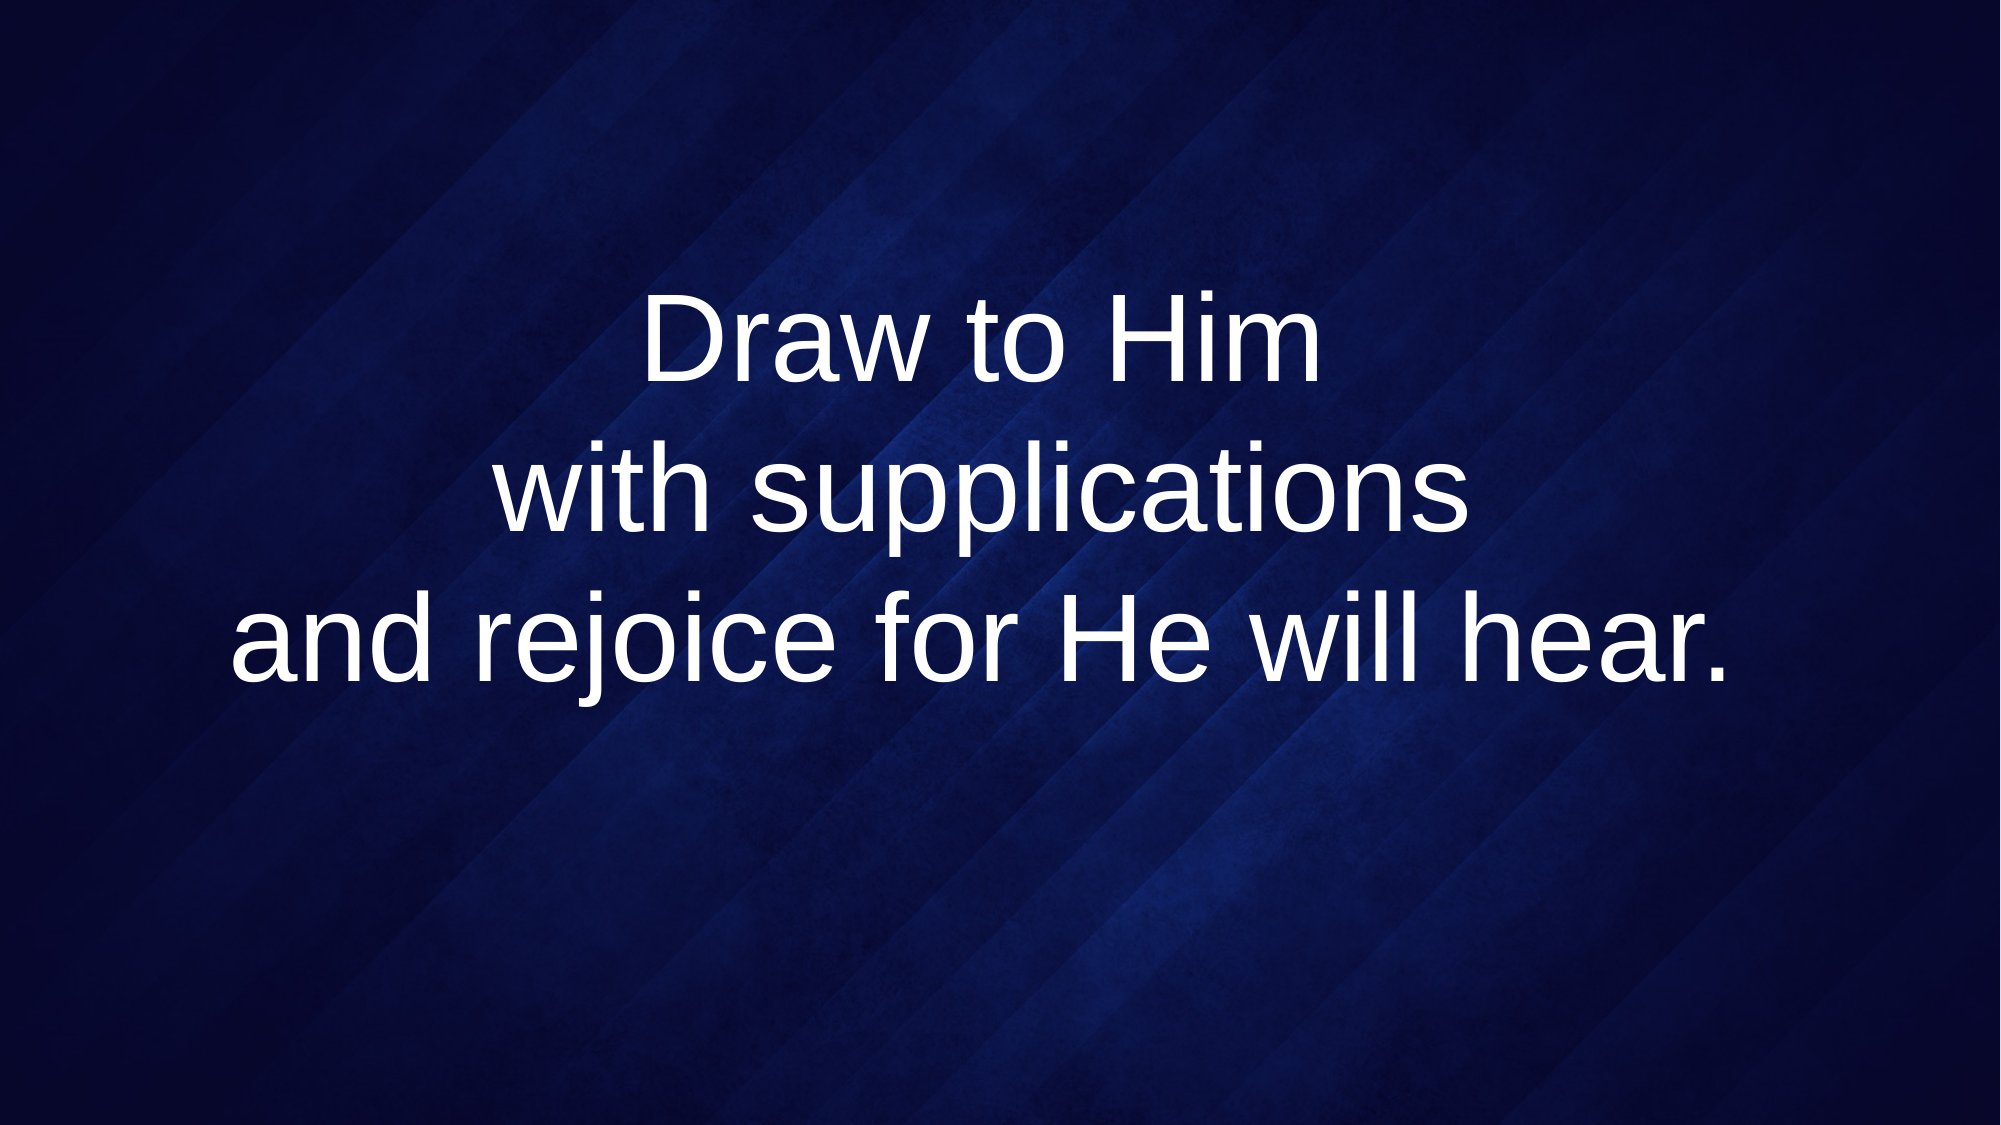

# Draw to Him with supplications and rejoice for He will hear.